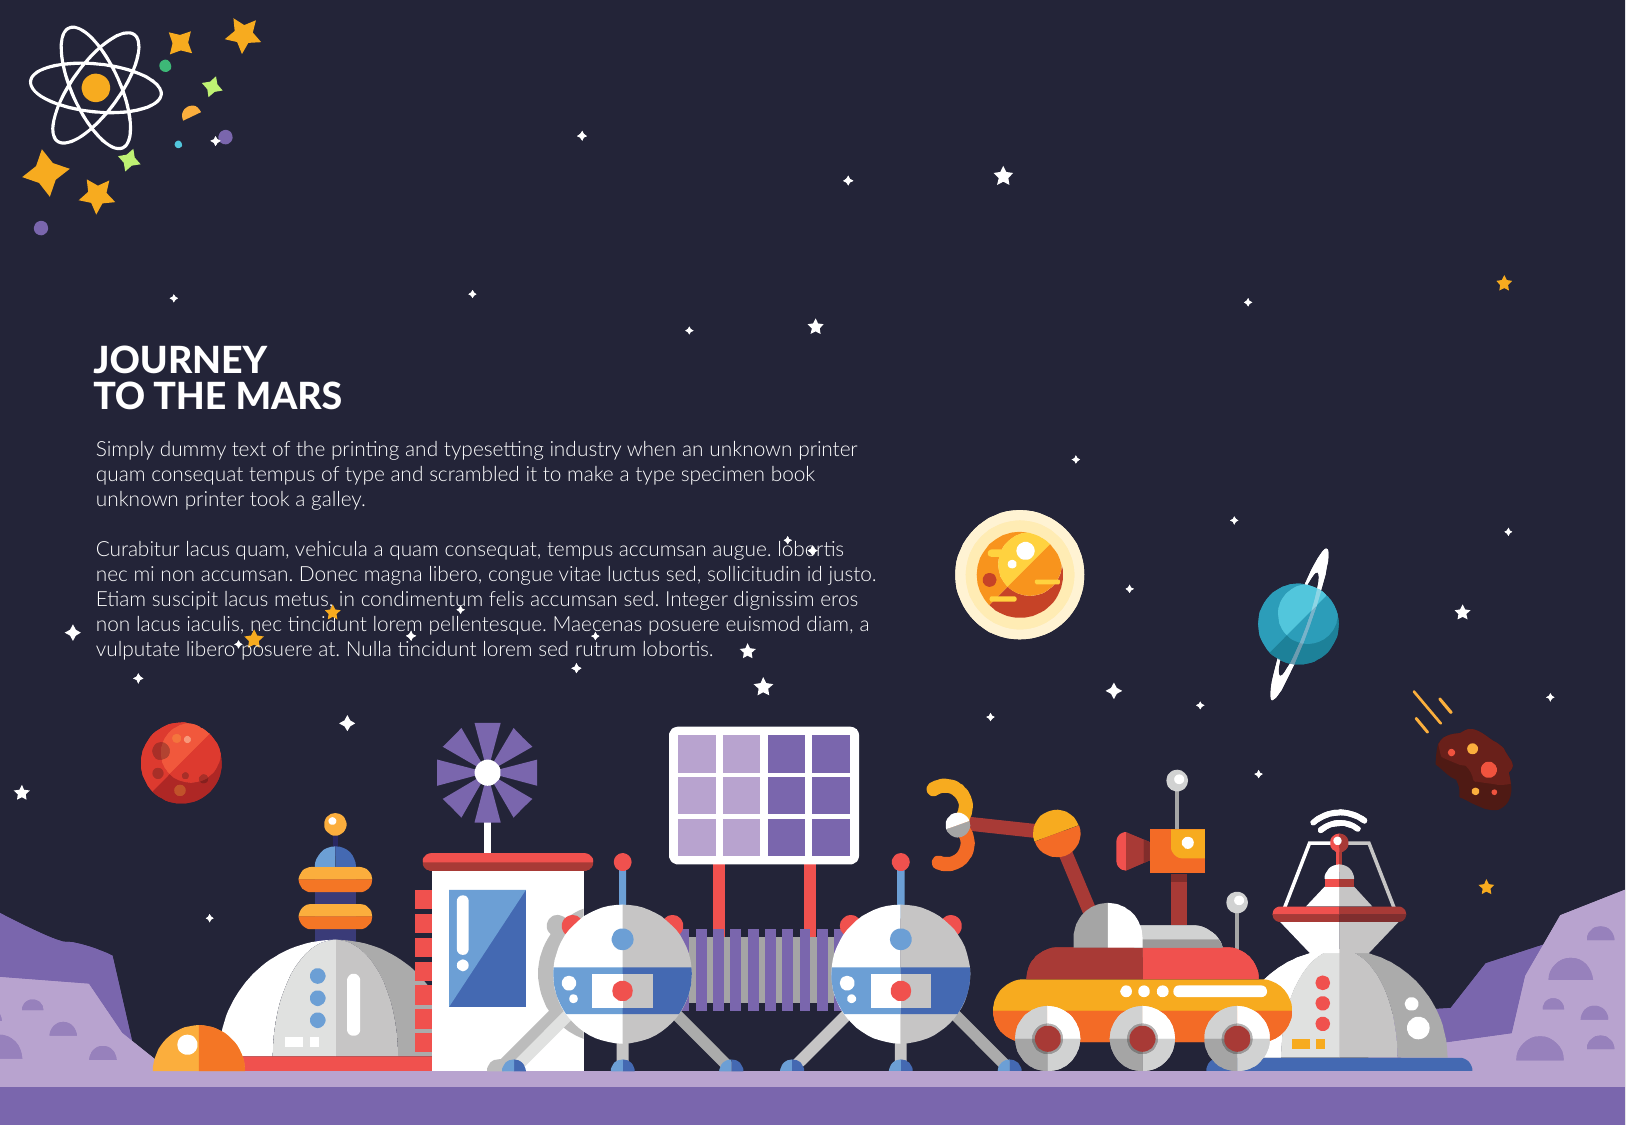

JOURNEY
TO THE MARS
Simply dummy text of the printing and typesetting industry when an unknown printer quam consequat tempus of type and scrambled it to make a type specimen book unknown printer took a galley.

Curabitur lacus quam, vehicula a quam consequat, tempus accumsan augue. lobortis nec mi non accumsan. Donec magna libero, congue vitae luctus sed, sollicitudin id justo. Etiam suscipit lacus metus, in condimentum felis accumsan sed. Integer dignissim eros non lacus iaculis, nec tincidunt lorem pellentesque. Maecenas posuere euismod diam, a vulputate libero posuere at. Nulla tincidunt lorem sed rutrum lobortis.